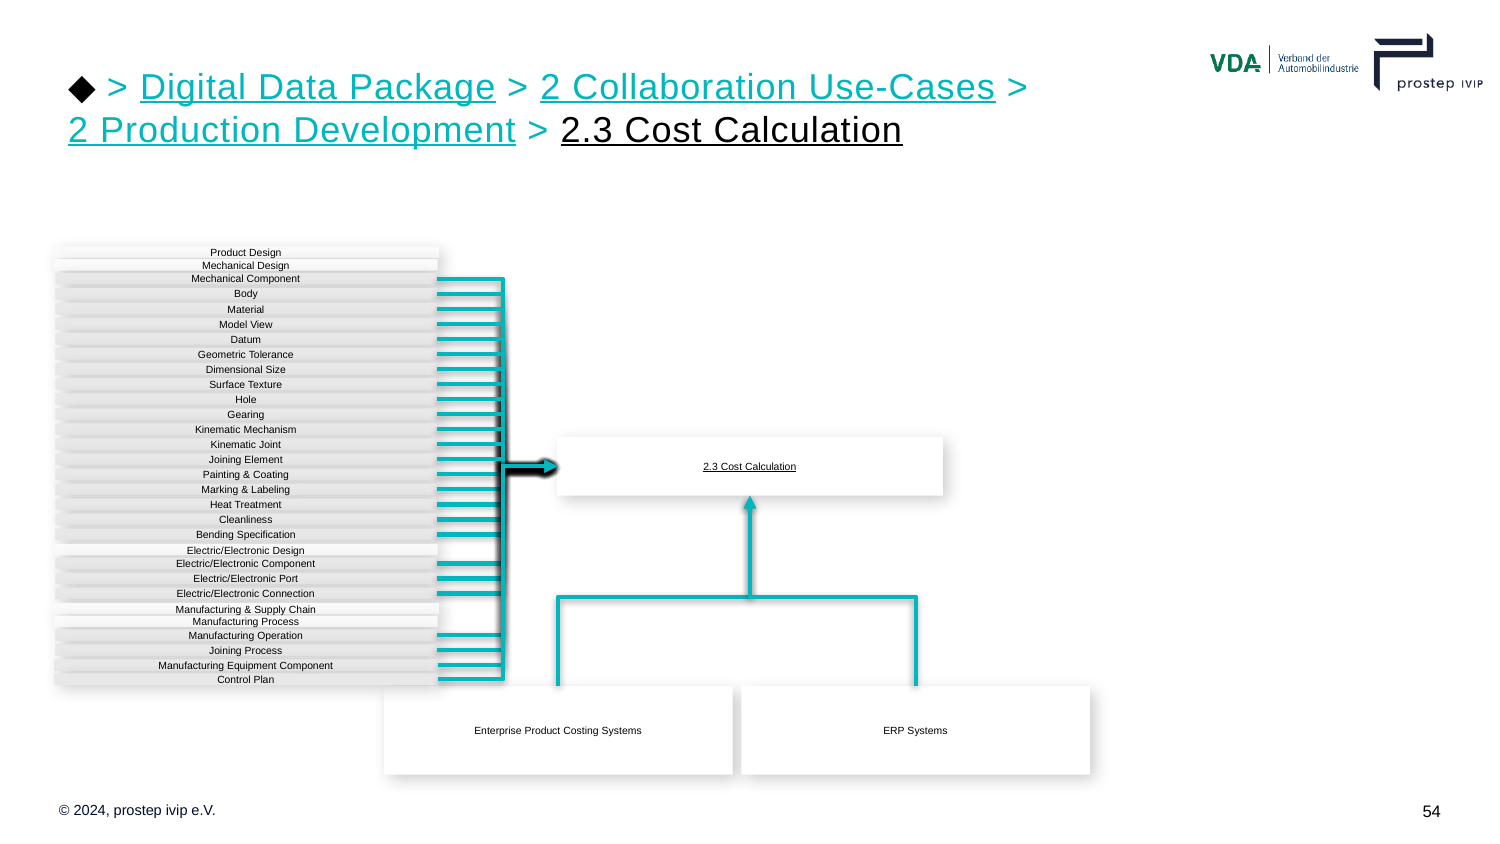

# ◆ > Digital Data Package > 2 Collaboration Use-Cases > 2 Production Development > 2.3 Cost Calculation
Product Design
Mechanical Design
Mechanical Component
Body
Material
Model View
Datum
Geometric Tolerance
Dimensional Size
Surface Texture
Hole
Gearing
Kinematic Mechanism
2.3 Cost Calculation
Kinematic Joint
Joining Element
Painting & Coating
Marking & Labeling
Heat Treatment
Cleanliness
Bending Specification
Electric/Electronic Design
Electric/Electronic Component
Electric/Electronic Port
Electric/Electronic Connection
Manufacturing & Supply Chain
Manufacturing Process
Manufacturing Operation
Joining Process
Manufacturing Equipment Component
Control Plan
Enterprise Product Costing Systems
ERP Systems